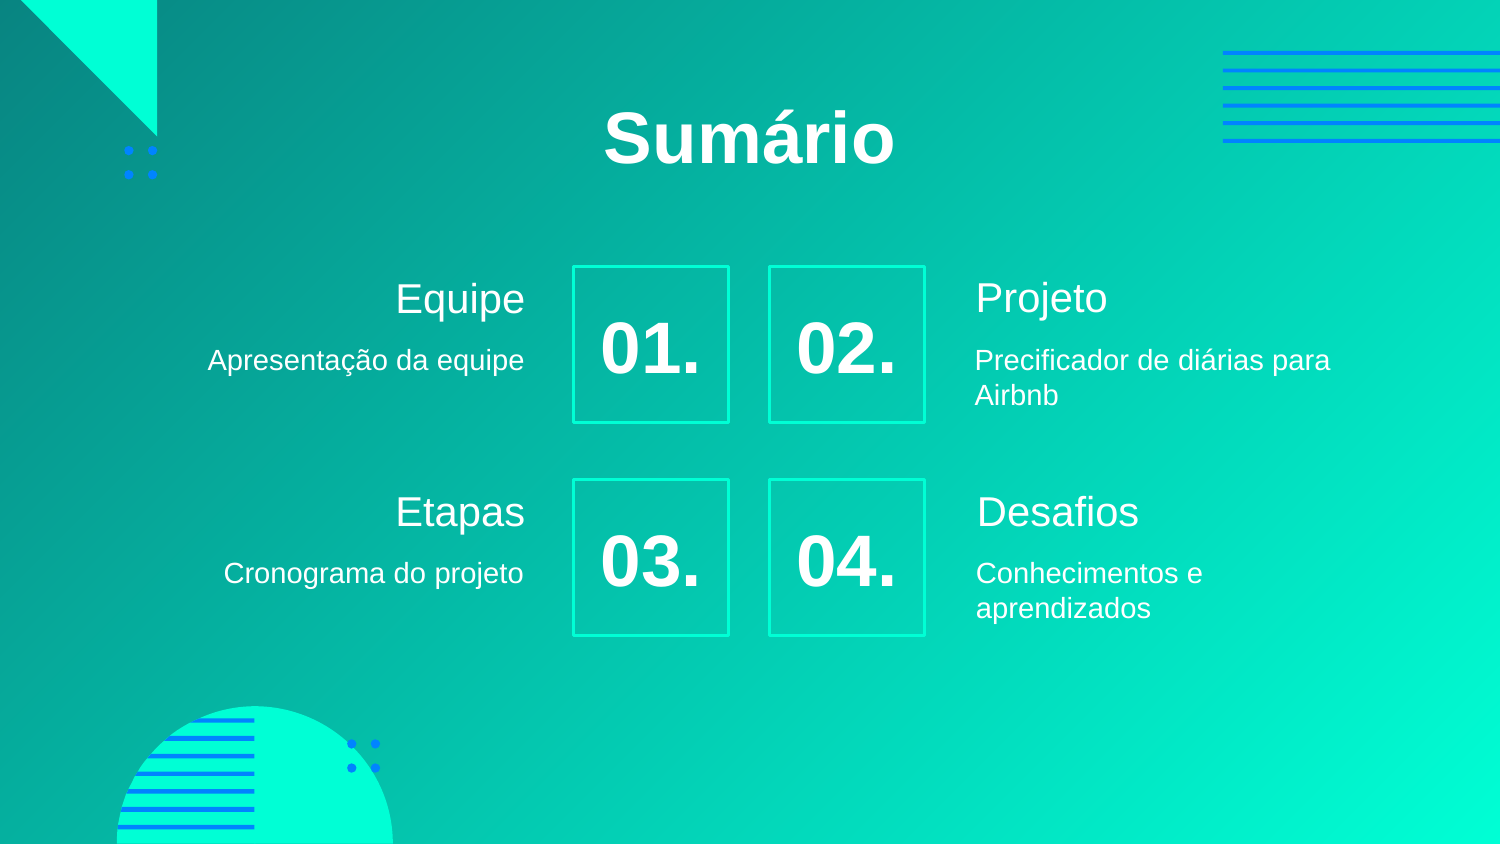

# Sumário
Equipe
01.
02.
Projeto
Apresentação da equipe

Precificador de diárias para Airbnb

Etapas
03.
04.
Desafios
Cronograma do projeto
Conhecimentos e aprendizados